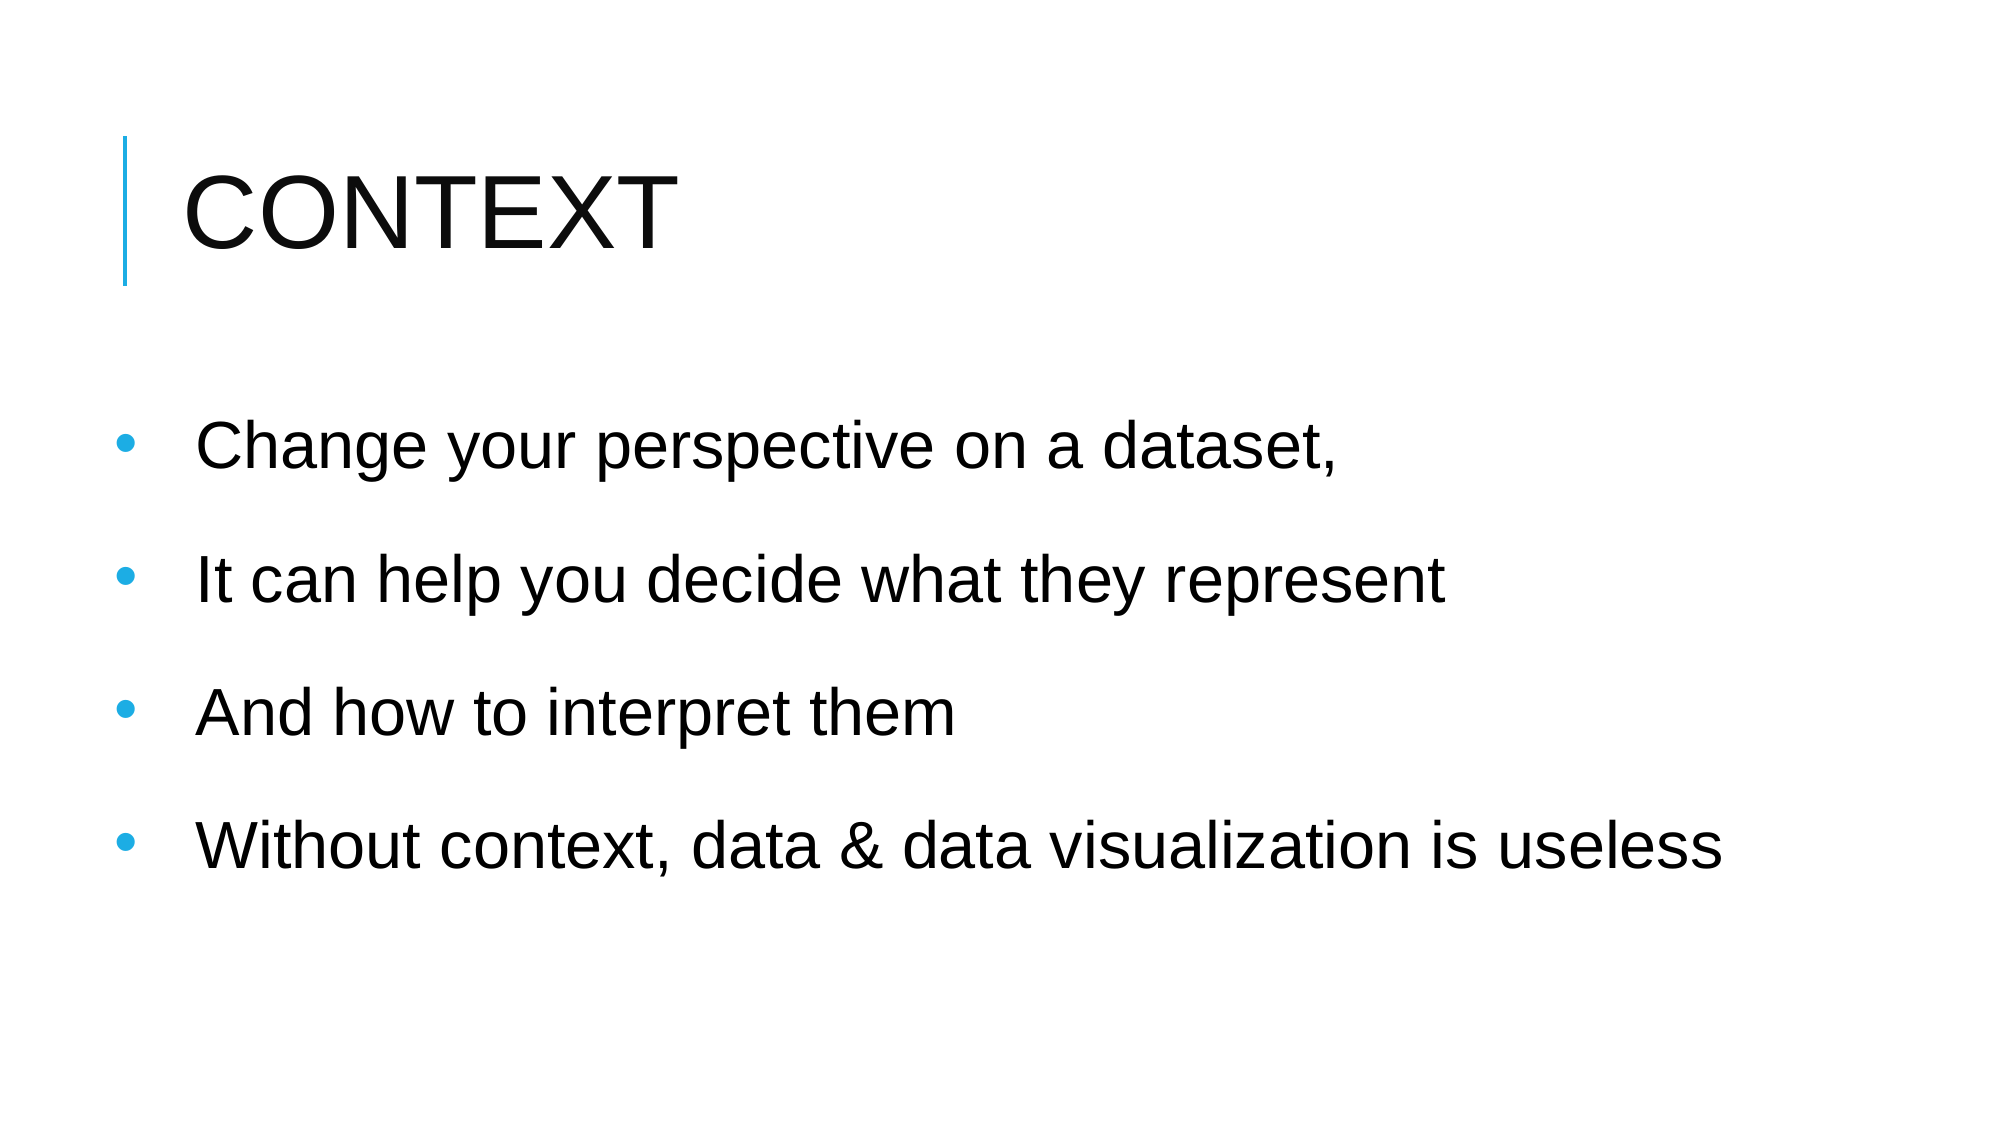

# CONTEXT
Change your perspective on a dataset,
It can help you decide what they represent
And how to interpret them
Without context, data & data visualization is useless